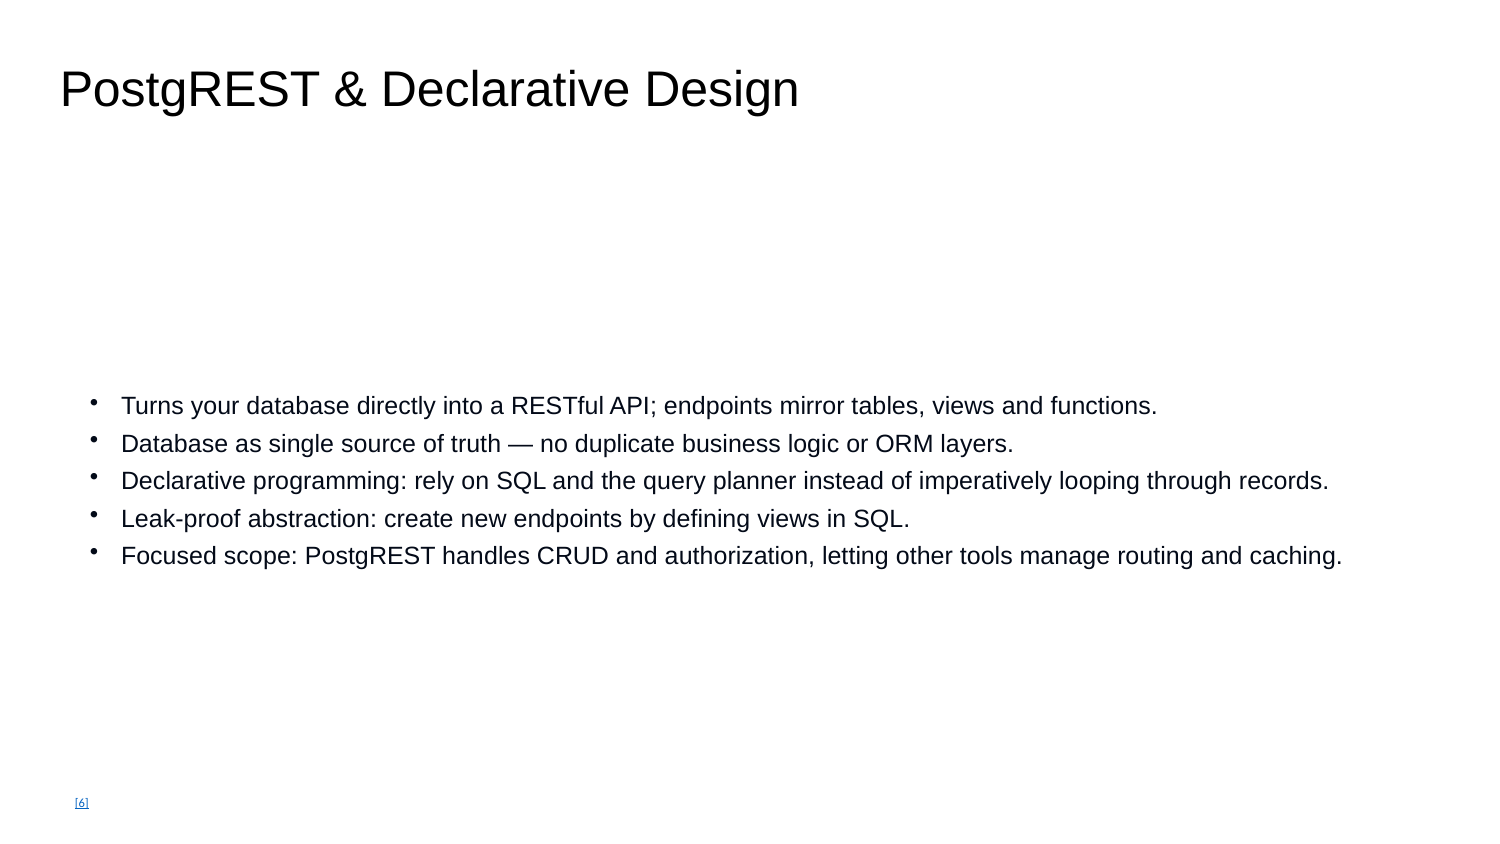

PostgREST & Declarative Design
Turns your database directly into a RESTful API; endpoints mirror tables, views and functions.
Database as single source of truth — no duplicate business logic or ORM layers.
Declarative programming: rely on SQL and the query planner instead of imperatively looping through records.
Leak‑proof abstraction: create new endpoints by defining views in SQL.
Focused scope: PostgREST handles CRUD and authorization, letting other tools manage routing and caching.
[6]